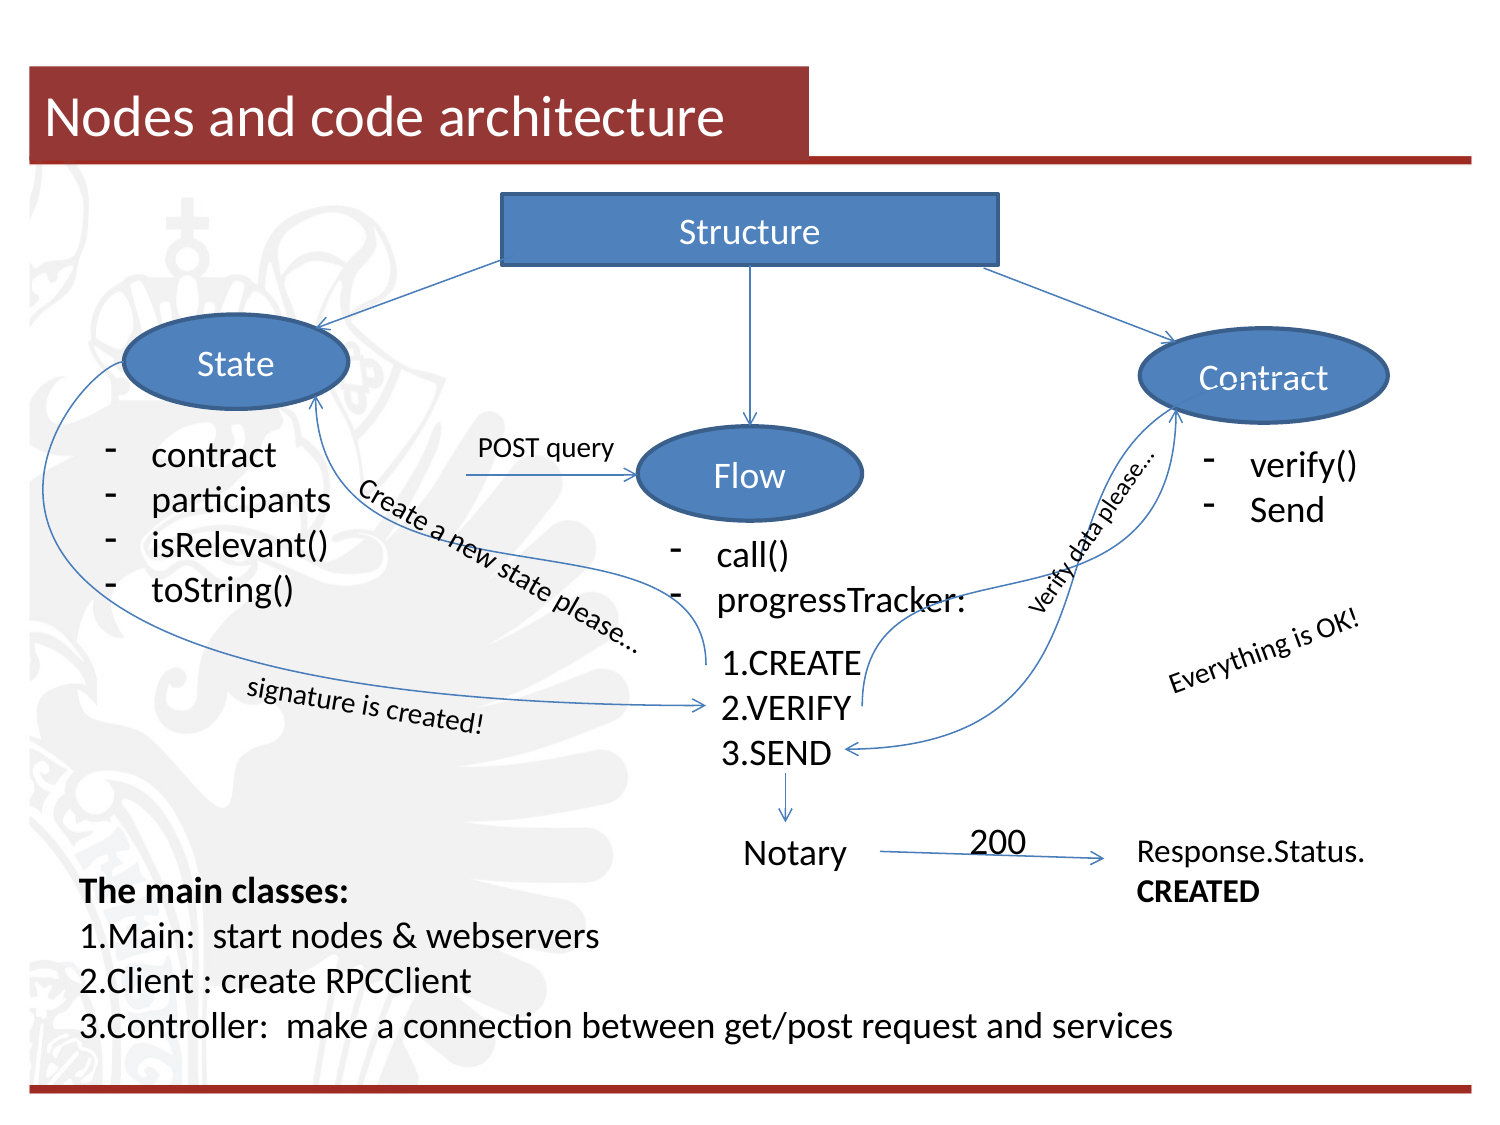

# Nodes and code architecture
Structure
State
Contract
POST query
contract
participants
isRelevant()
toString()

Flow
verify()
Send
Verify data please…
call()
progressTracker:
Create a new state please…
Everything is OK!
1.CREATE
2.VERIFY
3.SEND
signature is created!
200
Notary
Response.Status.CREATED
The main classes:
1.Main:  start nodes & webservers
2.Client : create RPCClient
3.Controller:  make a connection between get/post request and services